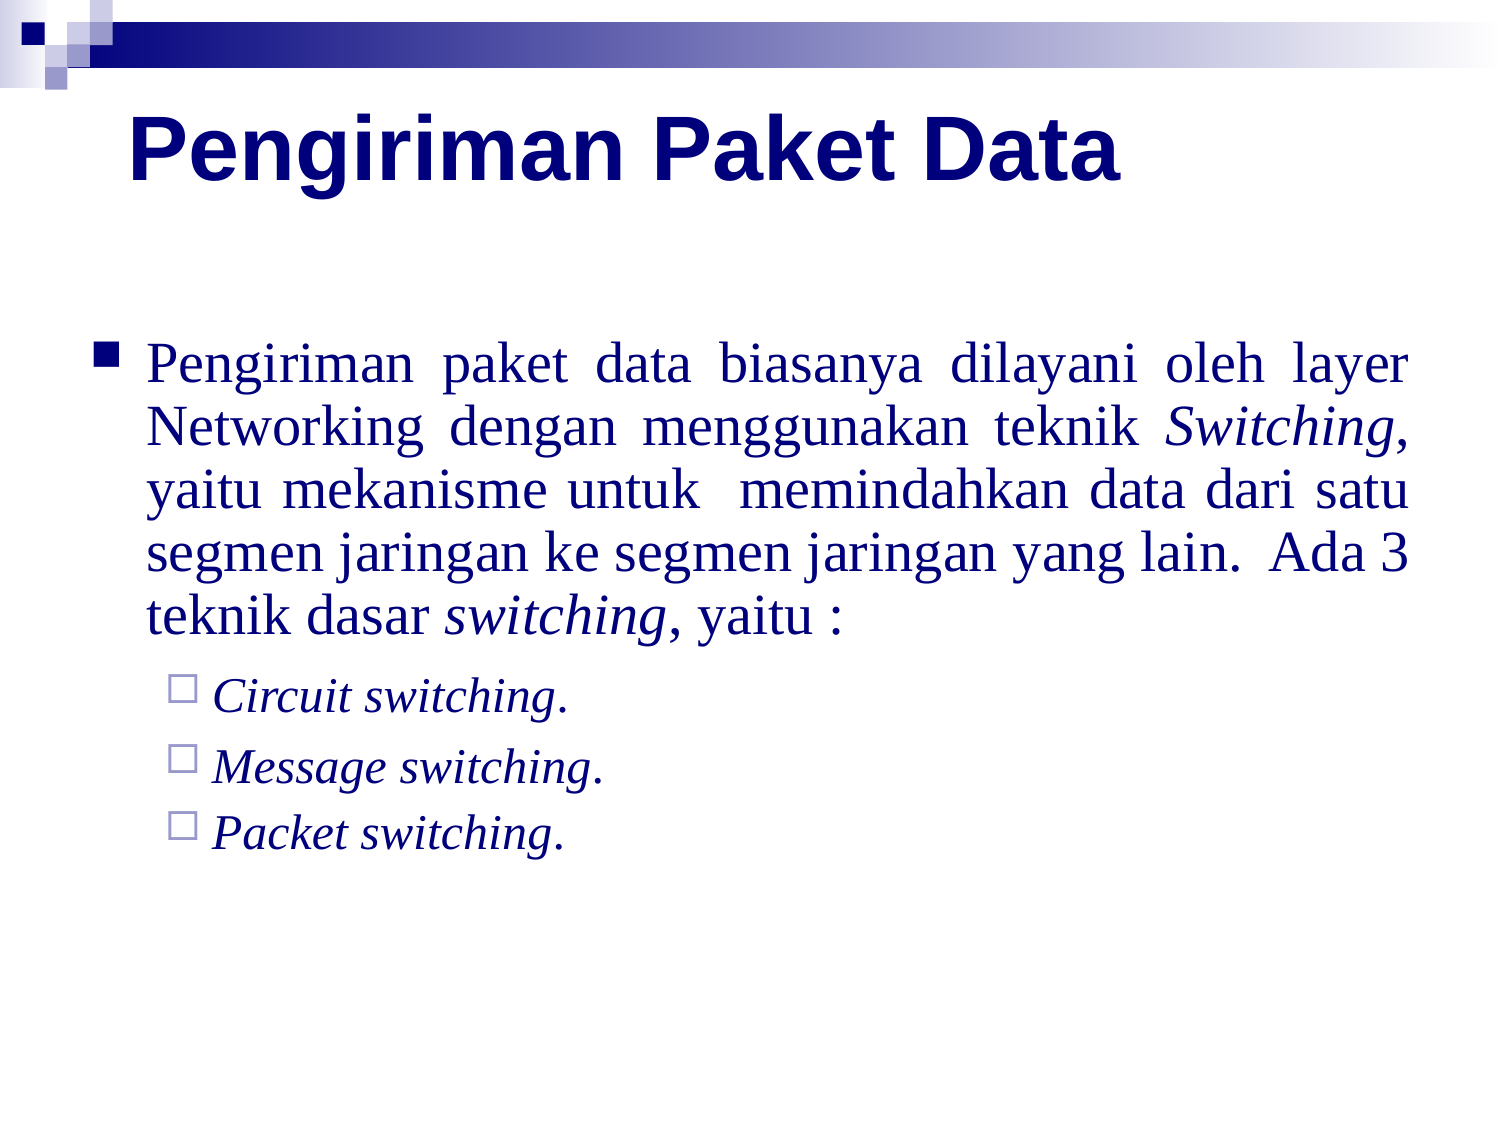

# Pengiriman Paket Data
Pengiriman paket data biasanya dilayani oleh layer Networking dengan menggunakan teknik Switching, yaitu mekanisme untuk  memindahkan data dari satu segmen jaringan ke segmen jaringan yang lain.  Ada 3 teknik dasar switching, yaitu :
Circuit switching.
Message switching.
Packet switching.